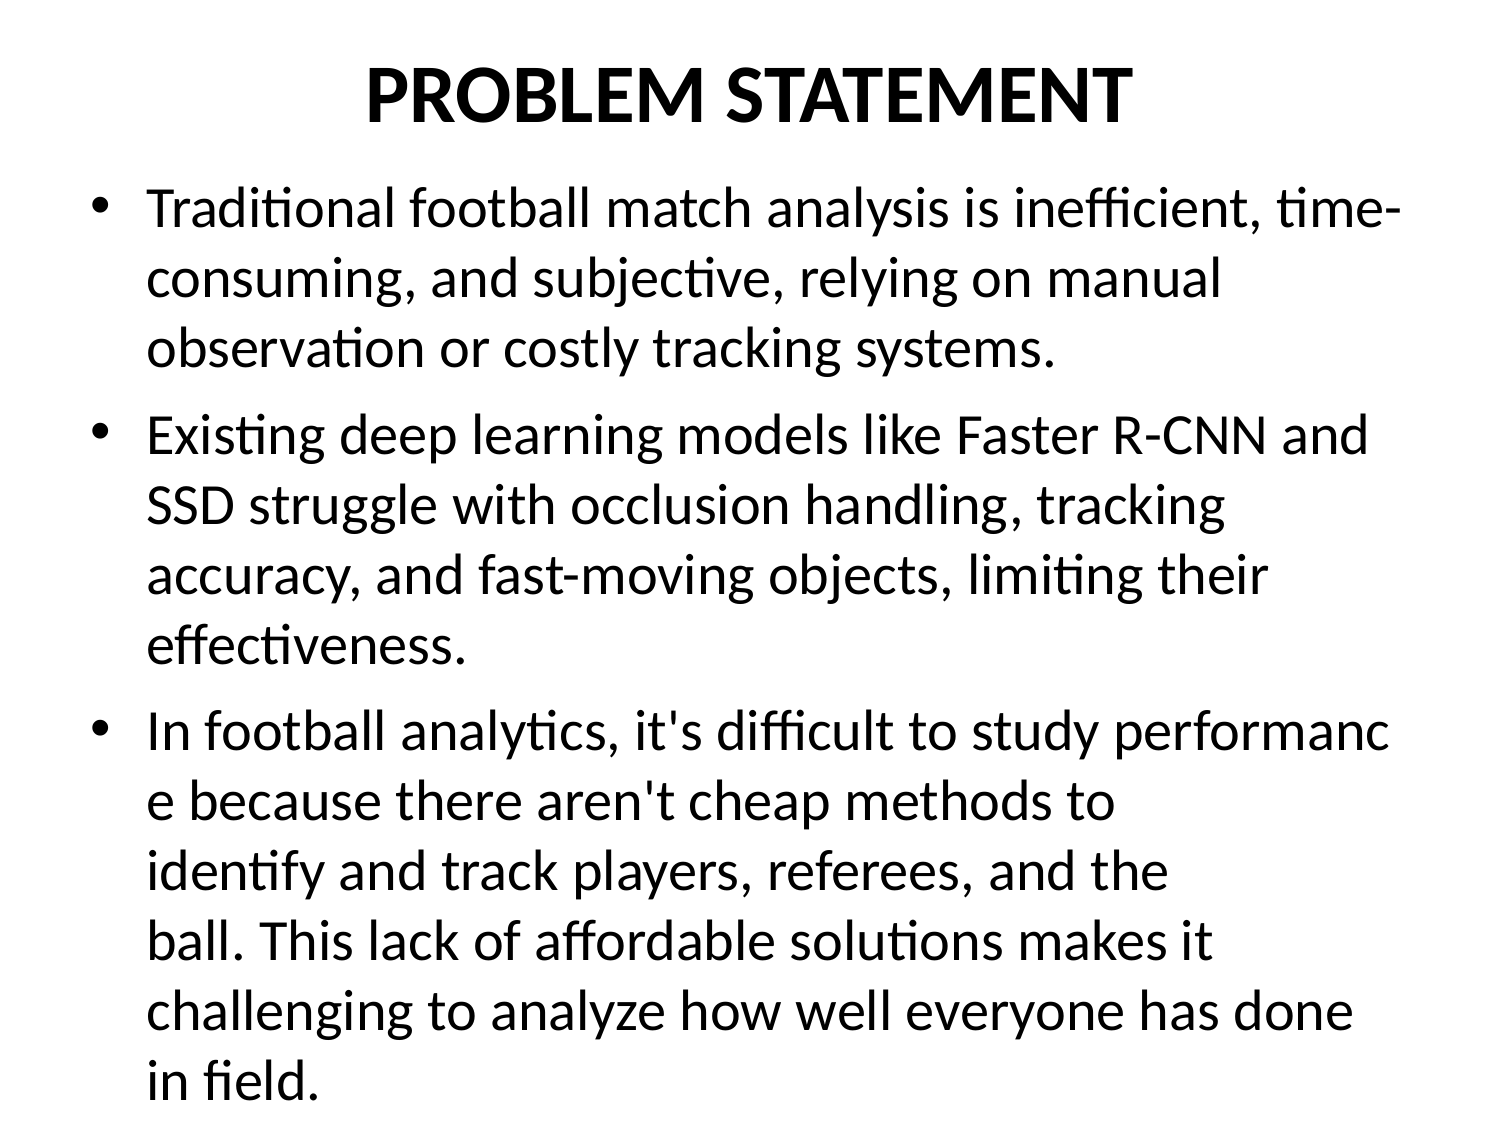

# PROBLEM STATEMENT
Traditional football match analysis is inefficient, time-consuming, and subjective, relying on manual observation or costly tracking systems.
Existing deep learning models like Faster R-CNN and SSD struggle with occlusion handling, tracking accuracy, and fast-moving objects, limiting their effectiveness.
In football analytics, it's difficult to study performance because there aren't cheap methods to identify and track players, referees, and the ball. This lack of affordable solutions makes it challenging to analyze how well everyone has done in field.